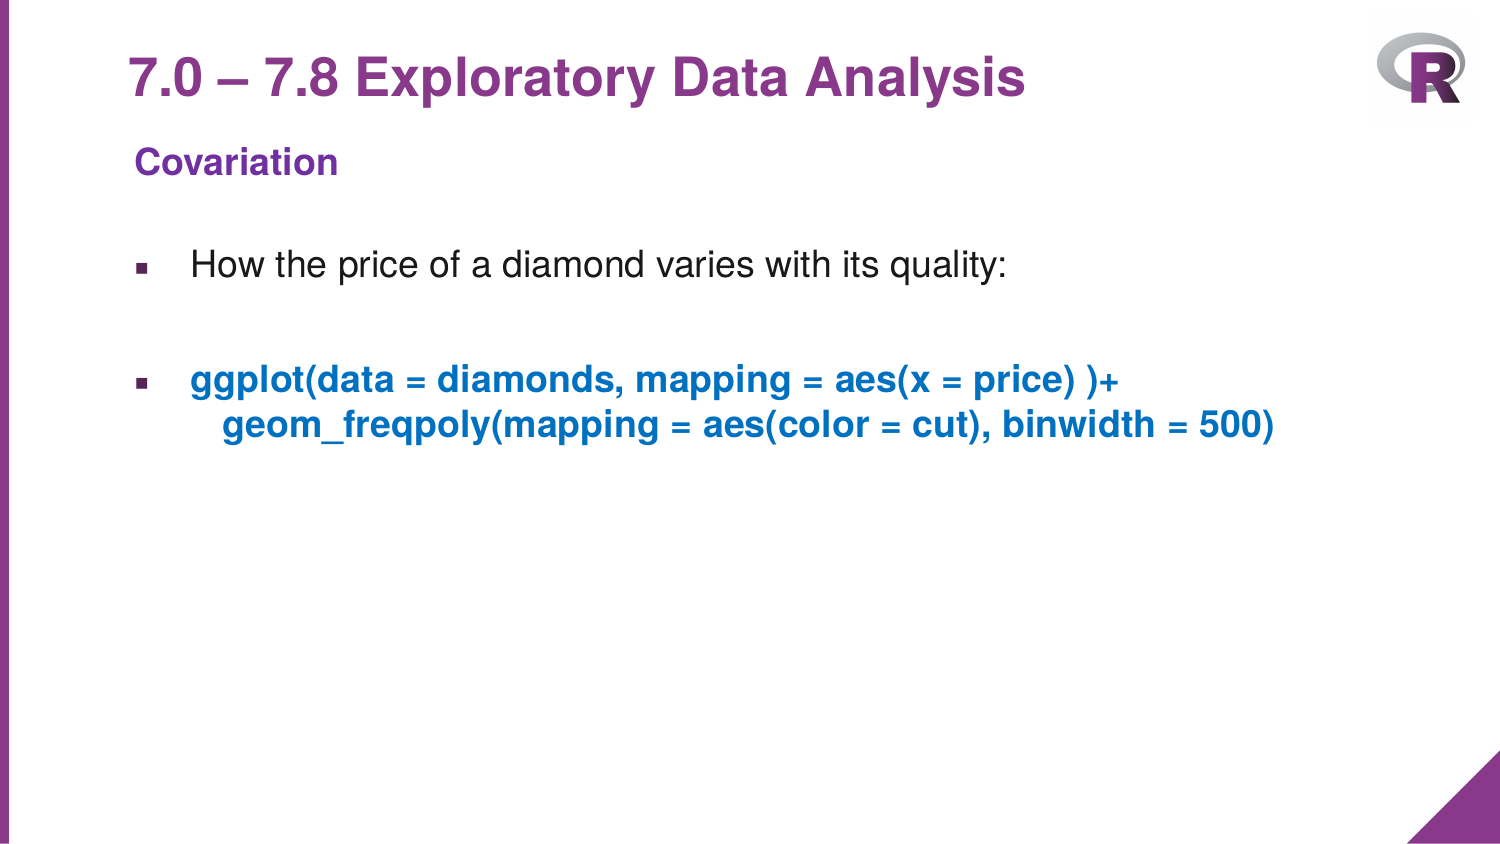

# 7.0 – 7.8 Exploratory Data Analysis
Covariation
How the price of a diamond varies with its quality:

ggplot(data = diamonds, mapping = aes(x = price) )+
   geom_freqpoly(mapping = aes(color = cut), binwidth = 500)